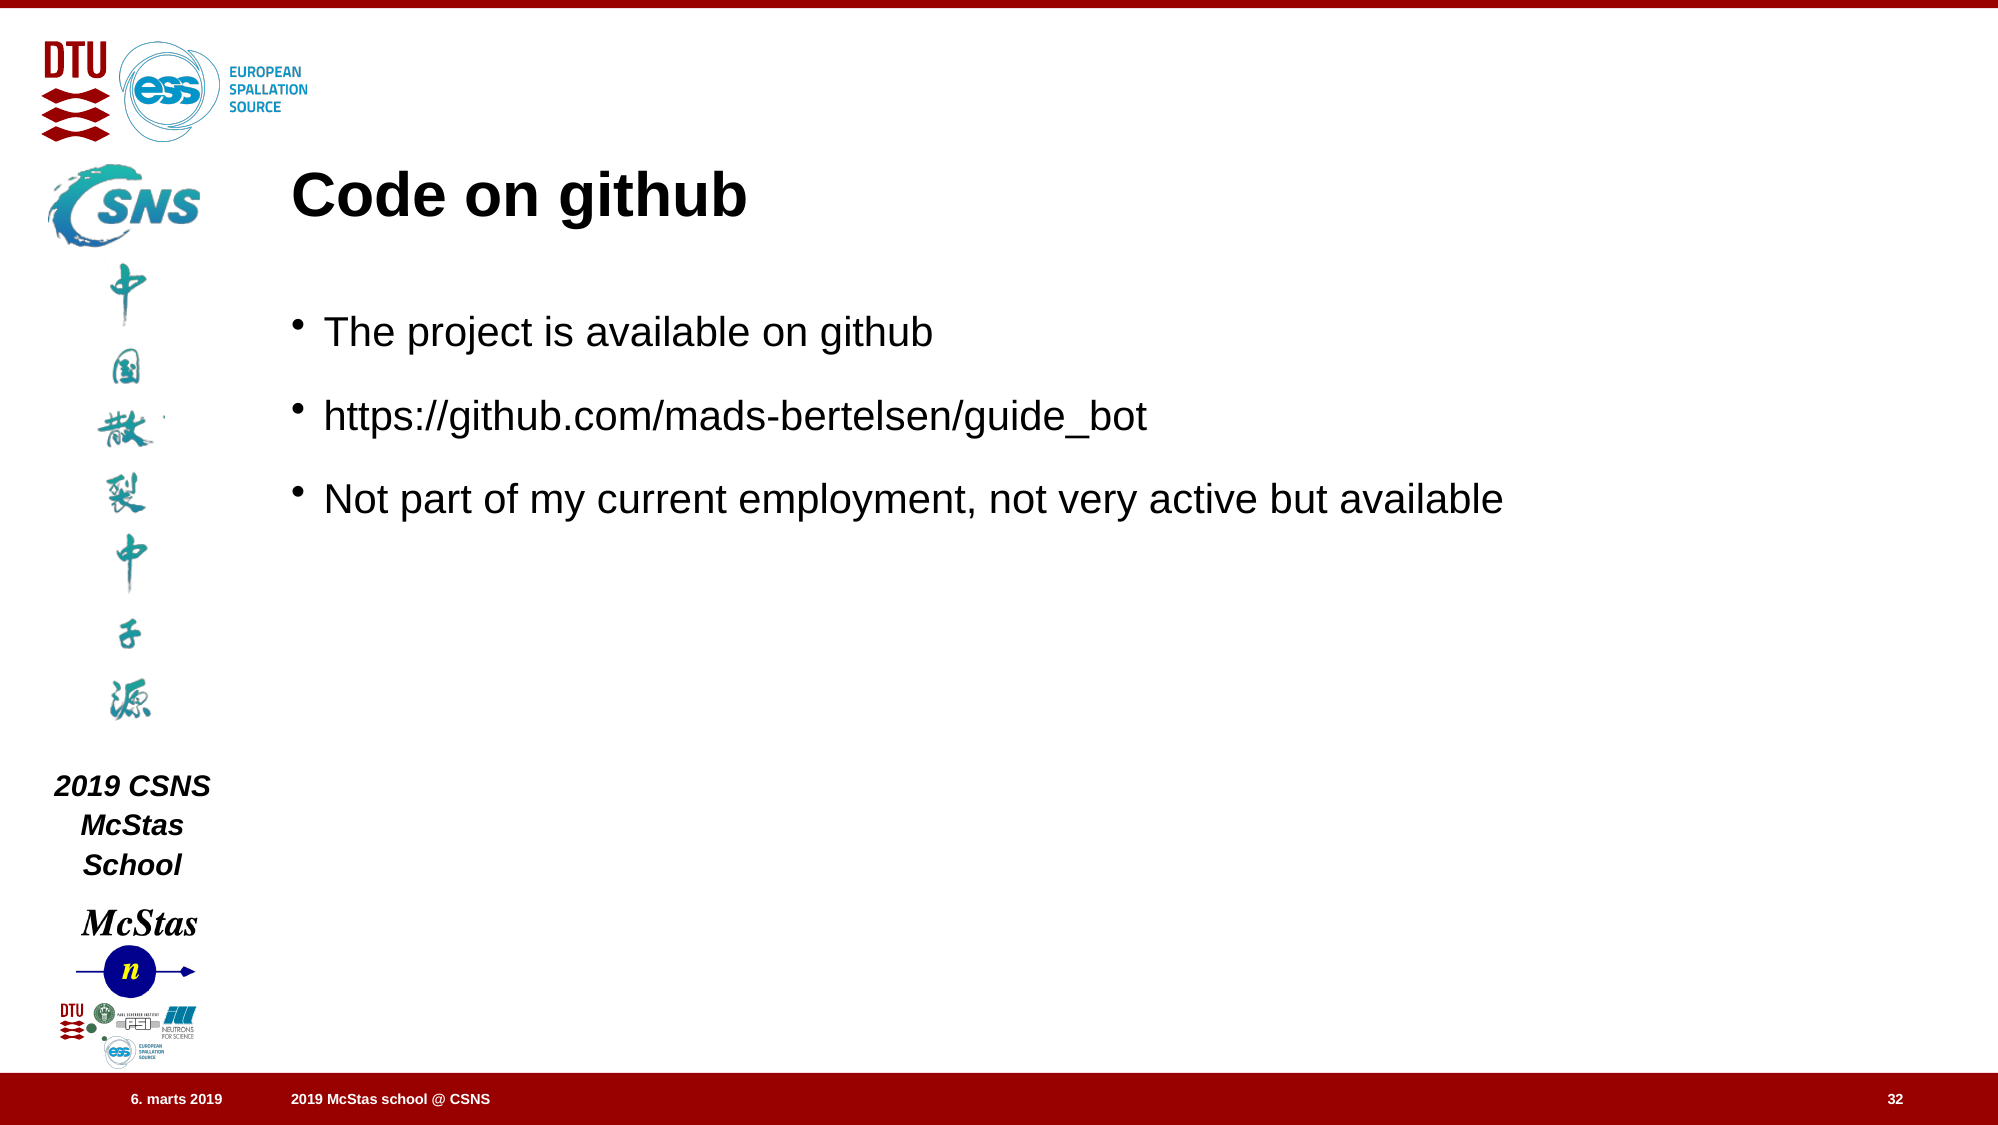

# Code on github
The project is available on github
https://github.com/mads-bertelsen/guide_bot
Not part of my current employment, not very active but available
32